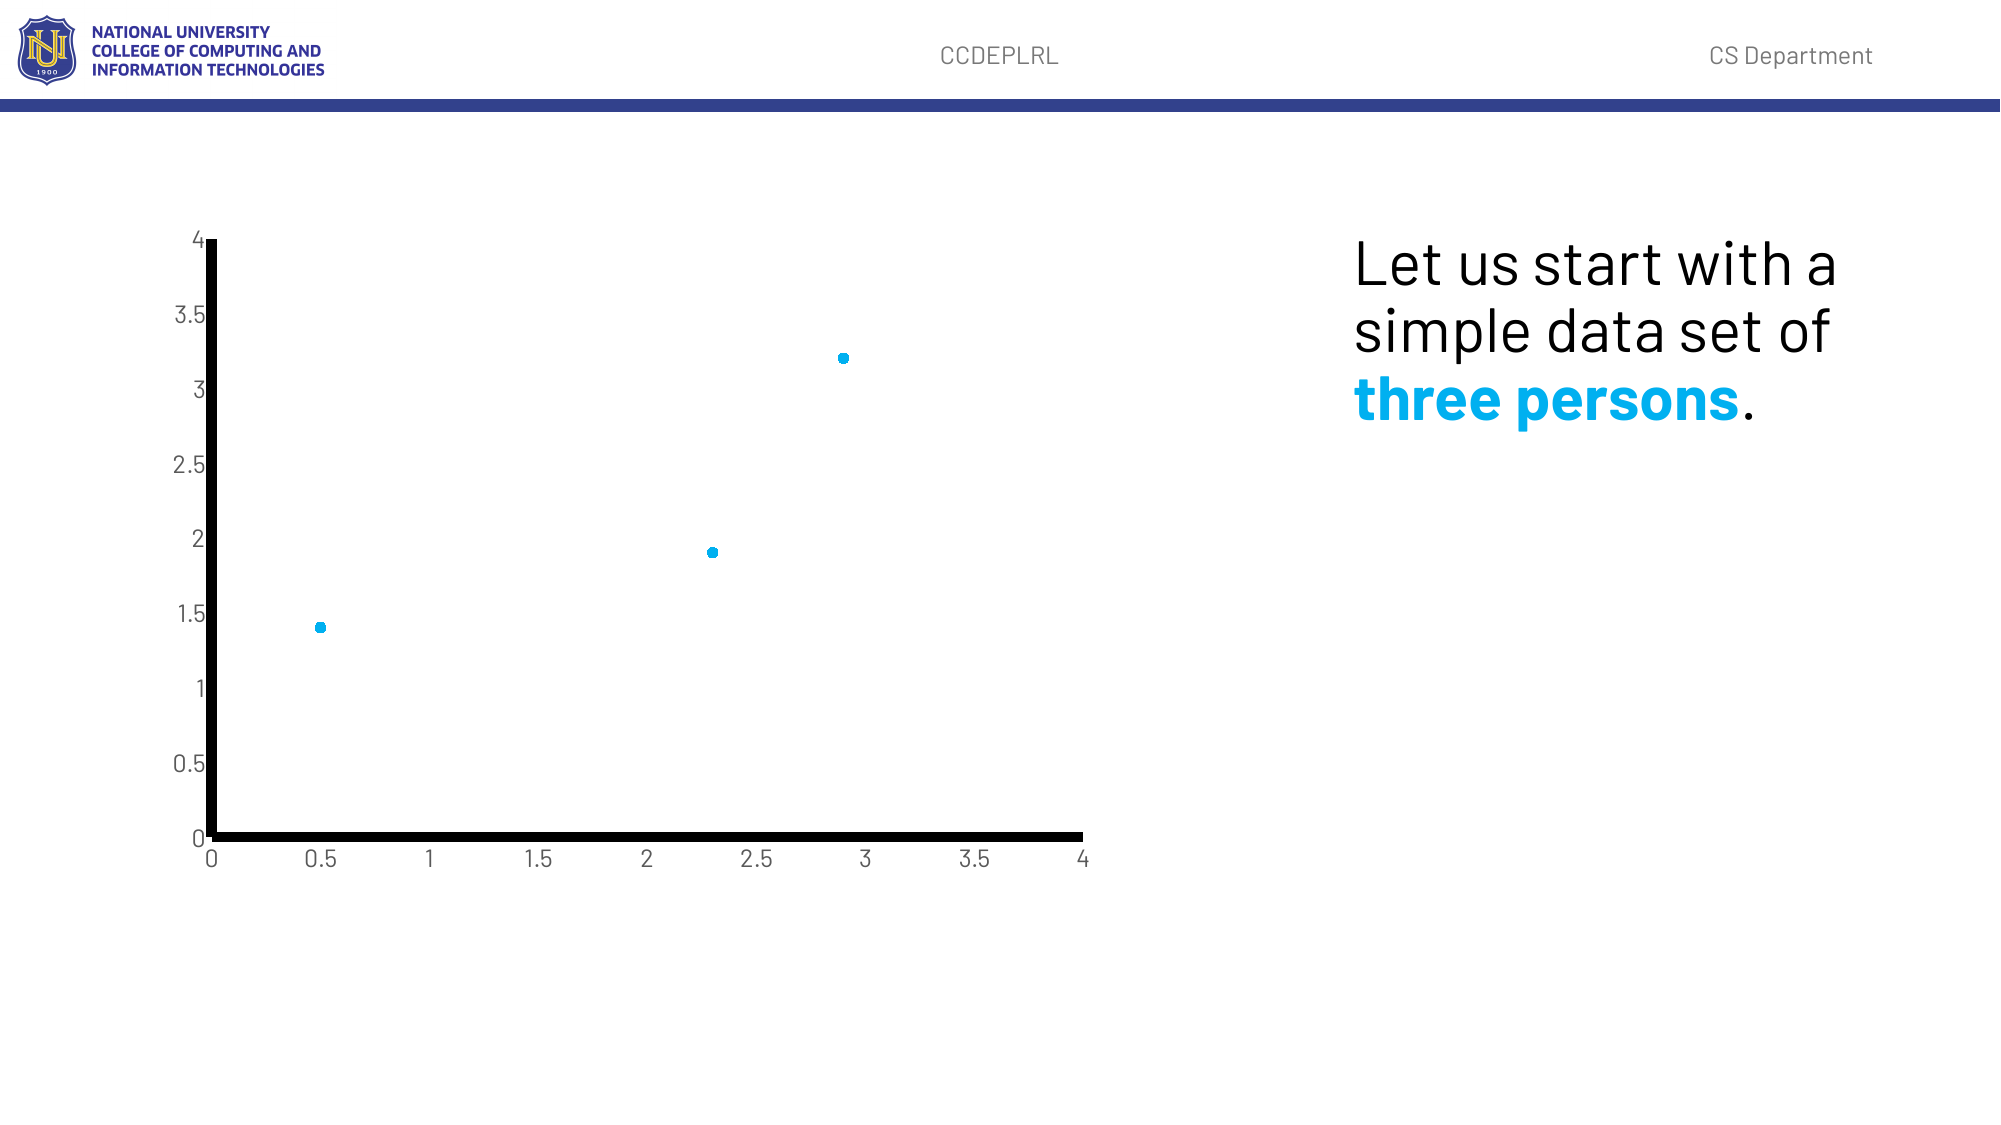

### Chart

| Category | Y-Values |
|---|---|
Let us start with a simple data set of three persons.